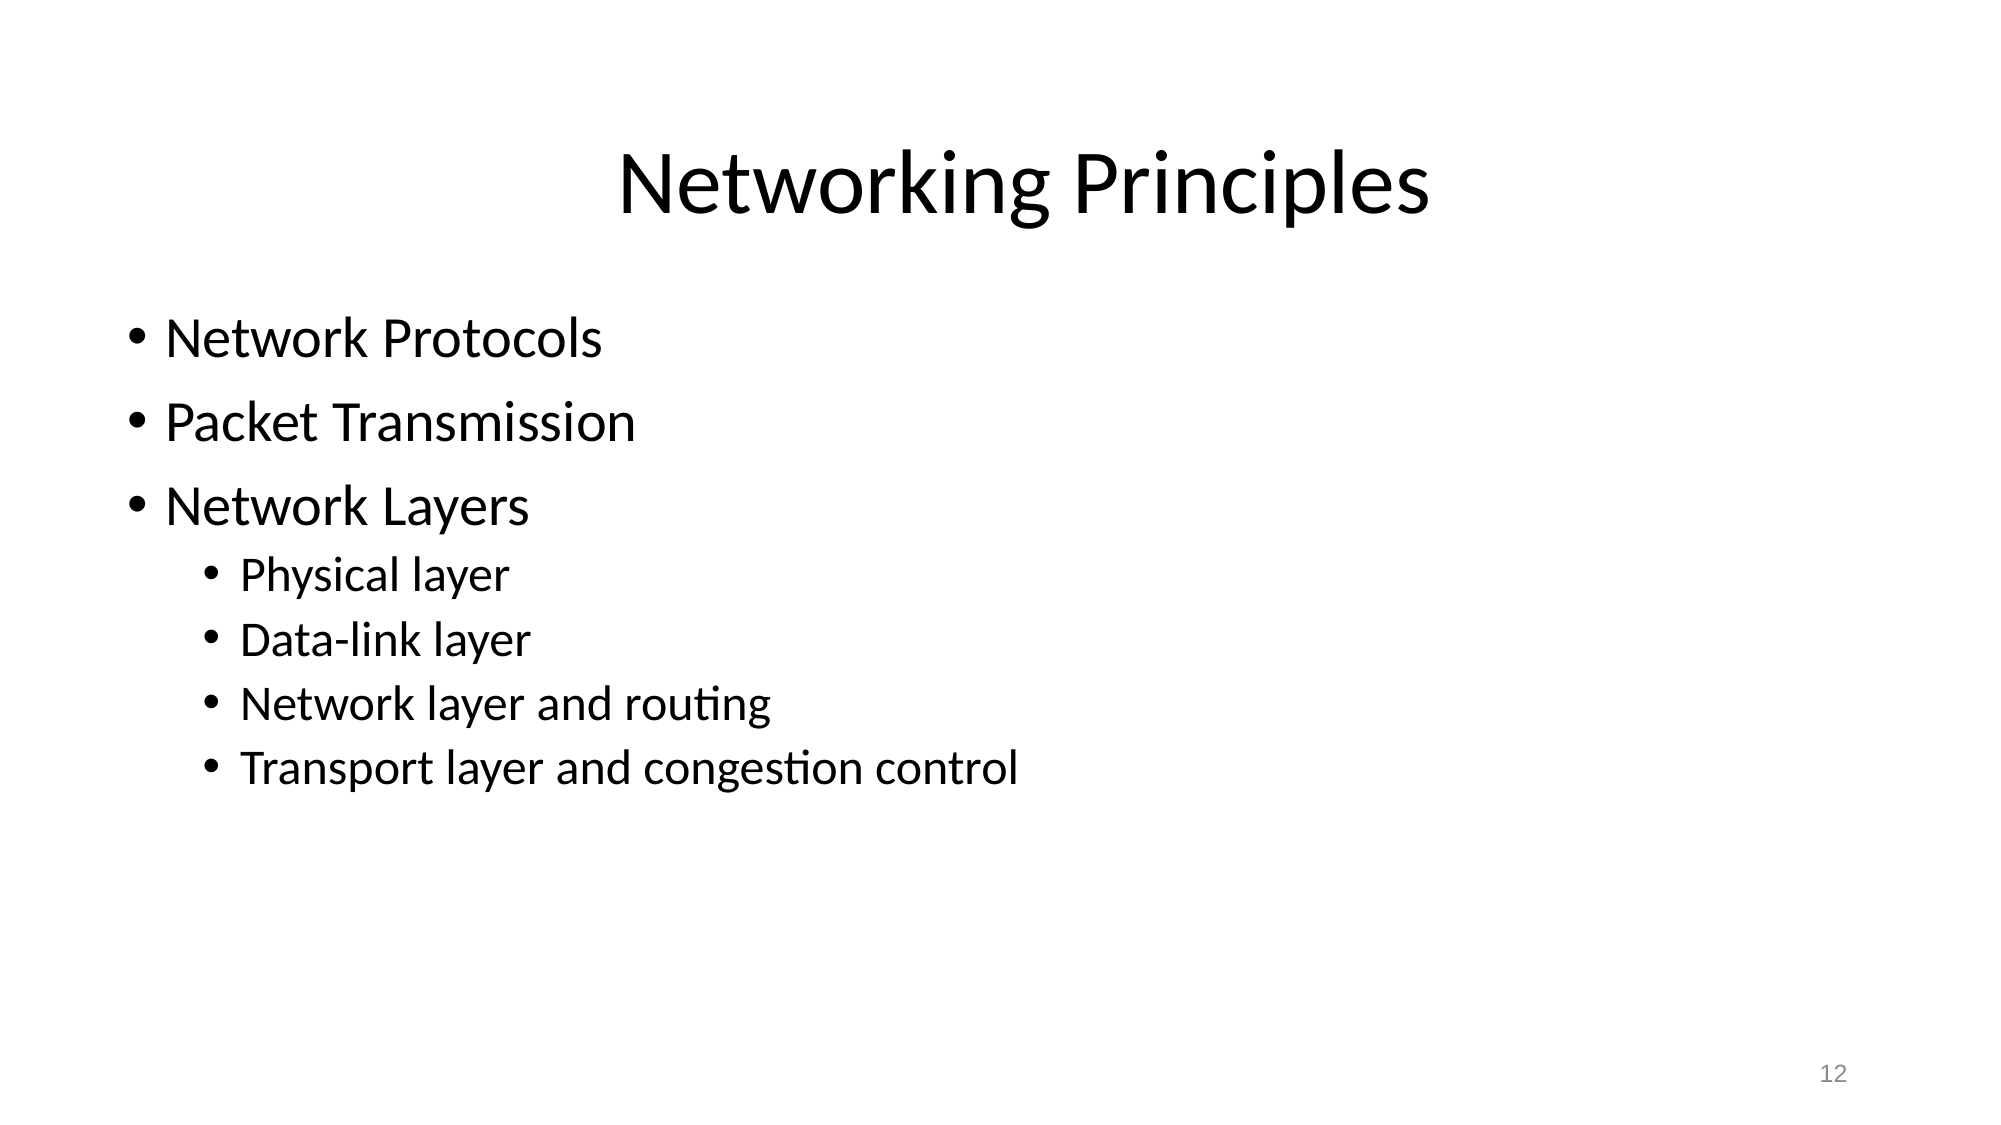

Networking Principles
Network Protocols
Packet Transmission
Network Layers
Physical layer
Data-link layer
Network layer and routing
Transport layer and congestion control
12